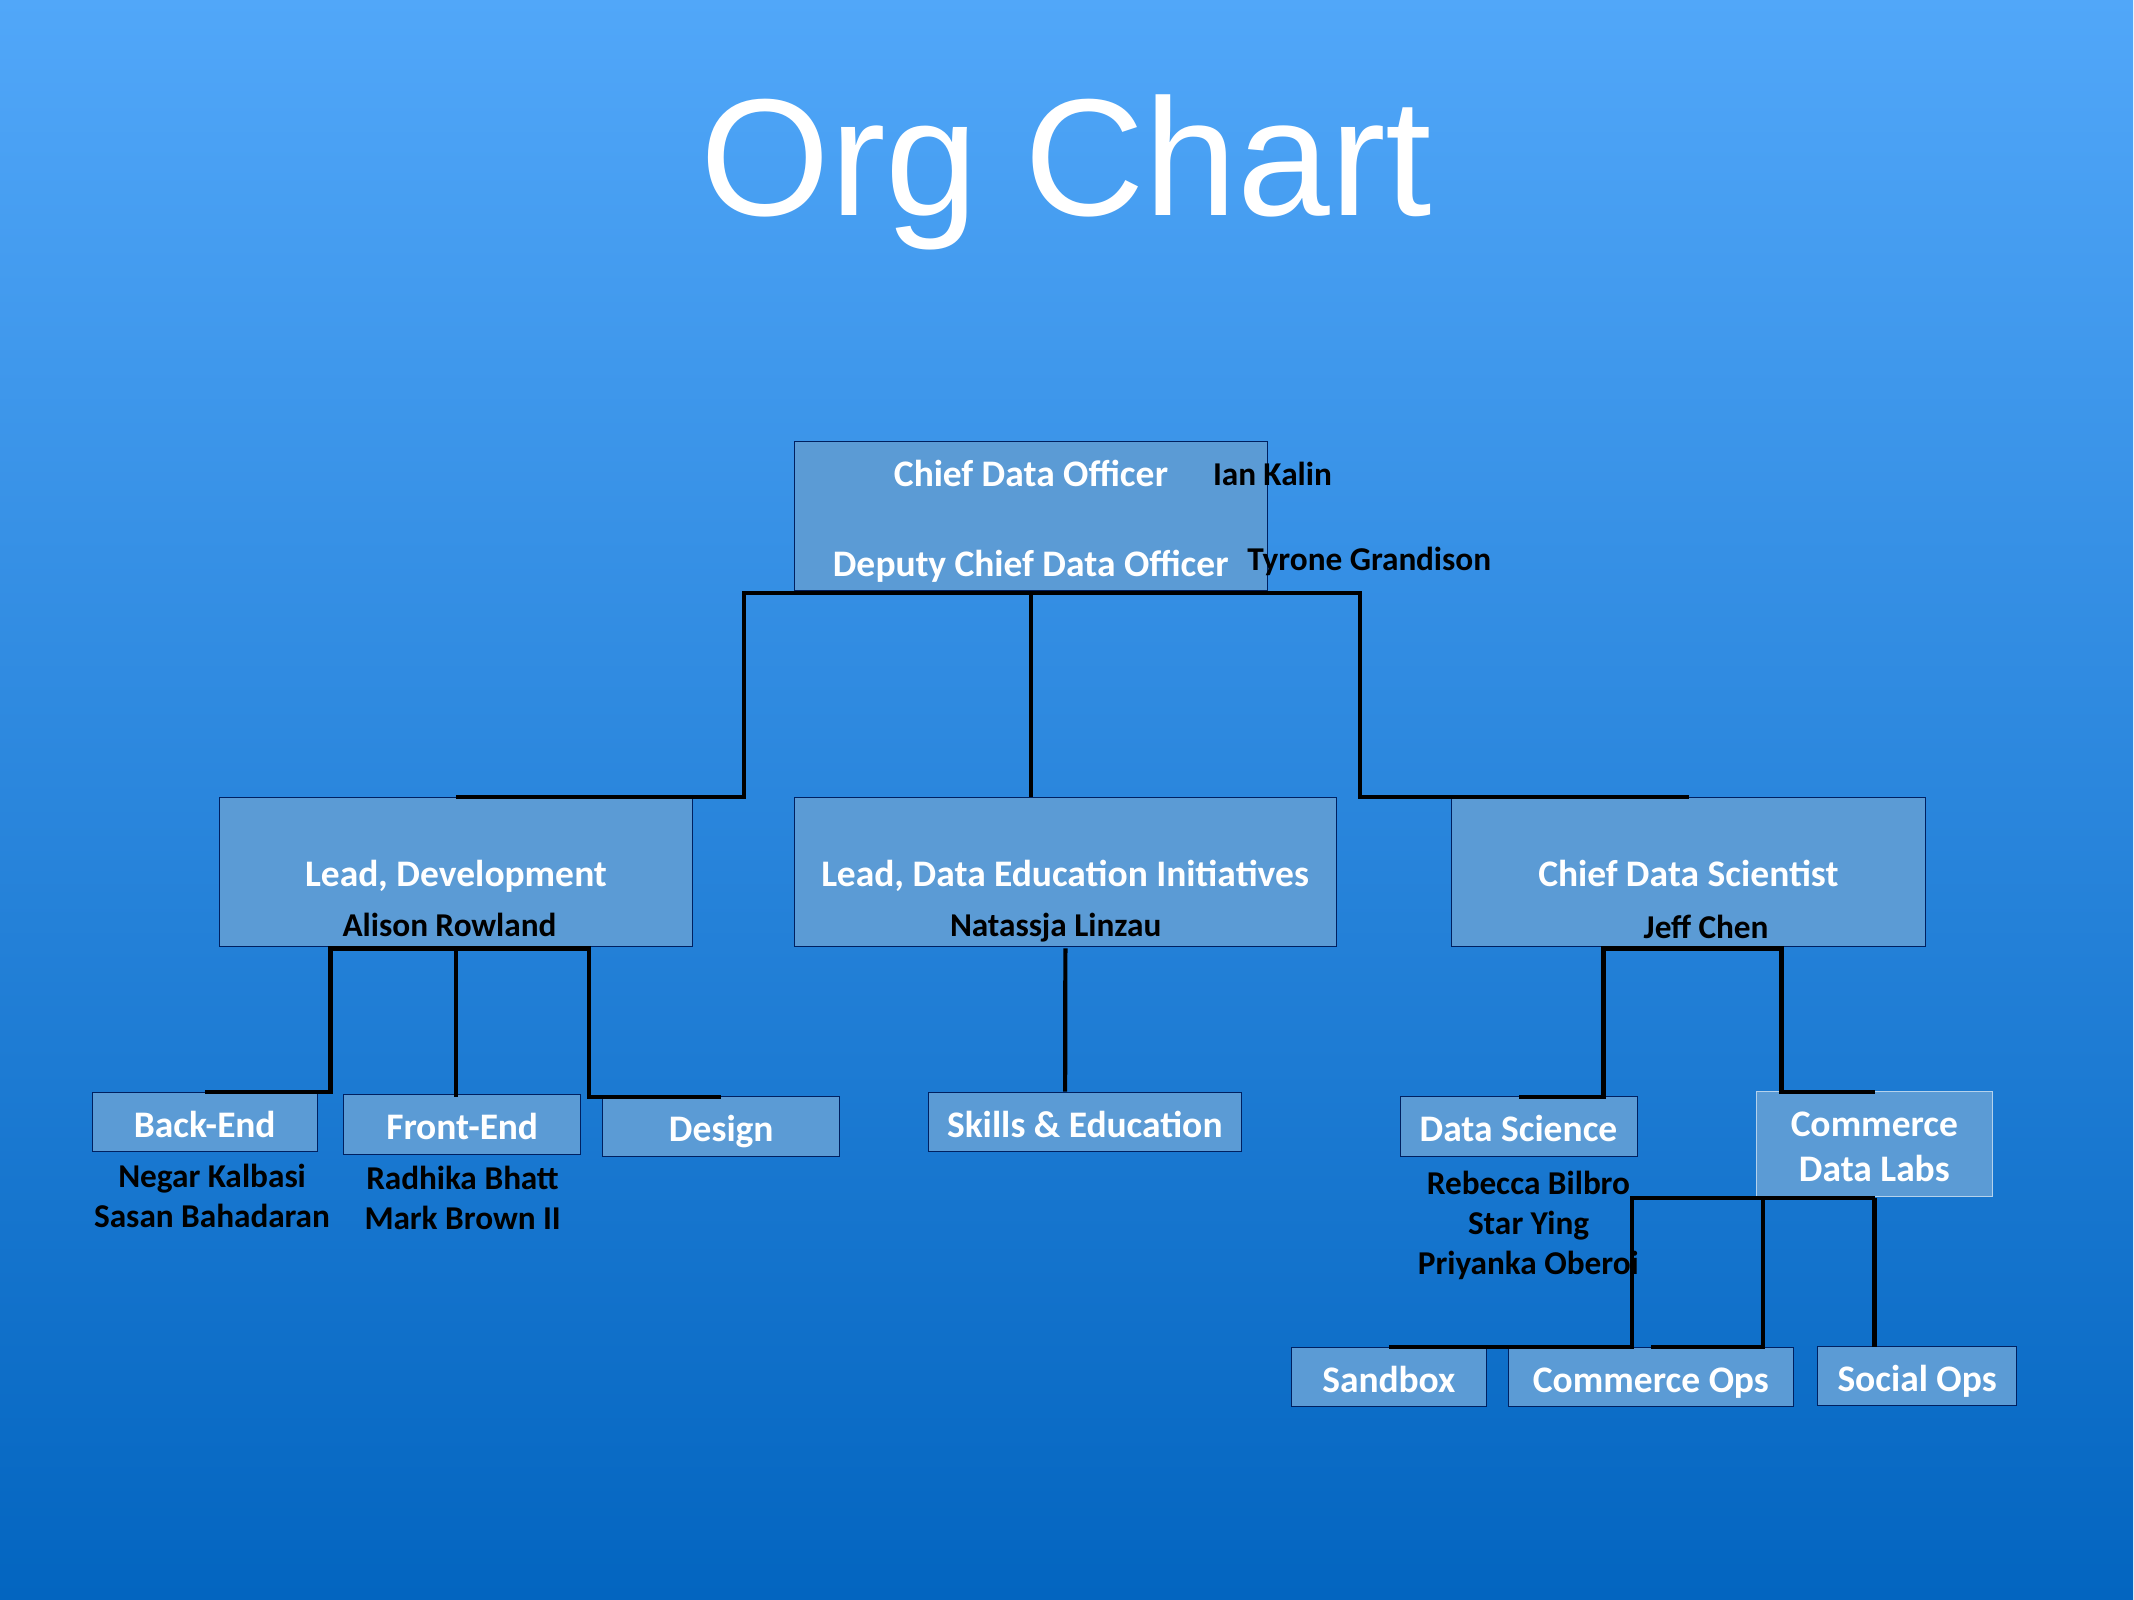

Org Chart
Chief Data Officer

Deputy Chief Data Officer
Ian Kalin
Tyrone Grandison

Lead, Development

Lead, Data Education Initiatives

Chief Data Scientist

Alison Rowland
Natassja Linzau
Jeff Chen
Commerce Data Labs
Back-End
Skills & Education
Front-End
Design
Data Science
Negar Kalbasi
Sasan Bahadaran
Radhika Bhatt
Mark Brown II
Rebecca Bilbro
Star Ying
Priyanka Oberoi
Social Ops
Sandbox
Commerce Ops